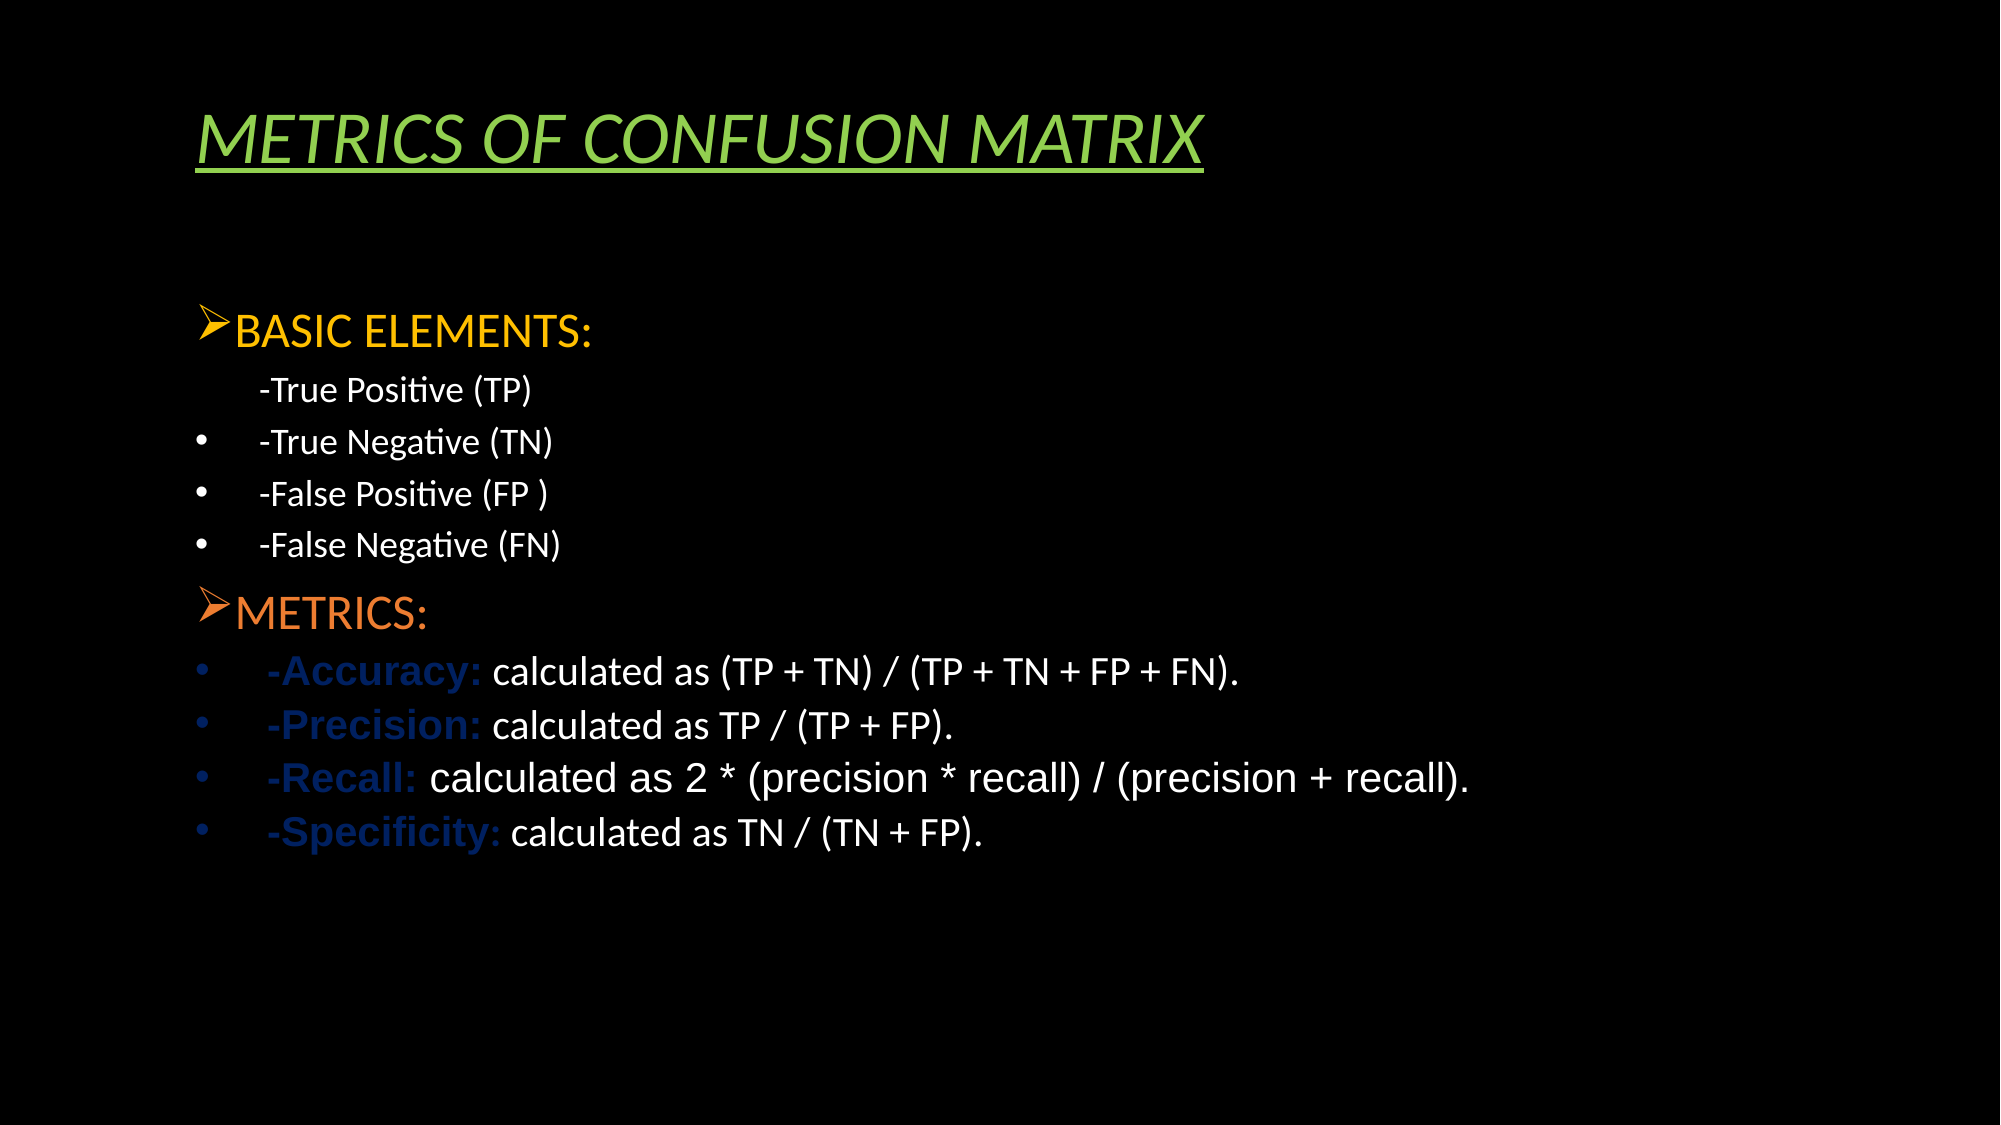

# METRICS OF CONFUSION MATRIX
BASIC ELEMENTS:
      -True Positive (TP)
      -True Negative (TN)
      -False Positive (FP )
      -False Negative (FN)
METRICS:
     -Accuracy: calculated as (TP + TN) / (TP + TN + FP + FN).
     -Precision: calculated as TP / (TP + FP).
     -Recall: calculated as 2 * (precision * recall) / (precision + recall).
     -Specificity: calculated as TN / (TN + FP).